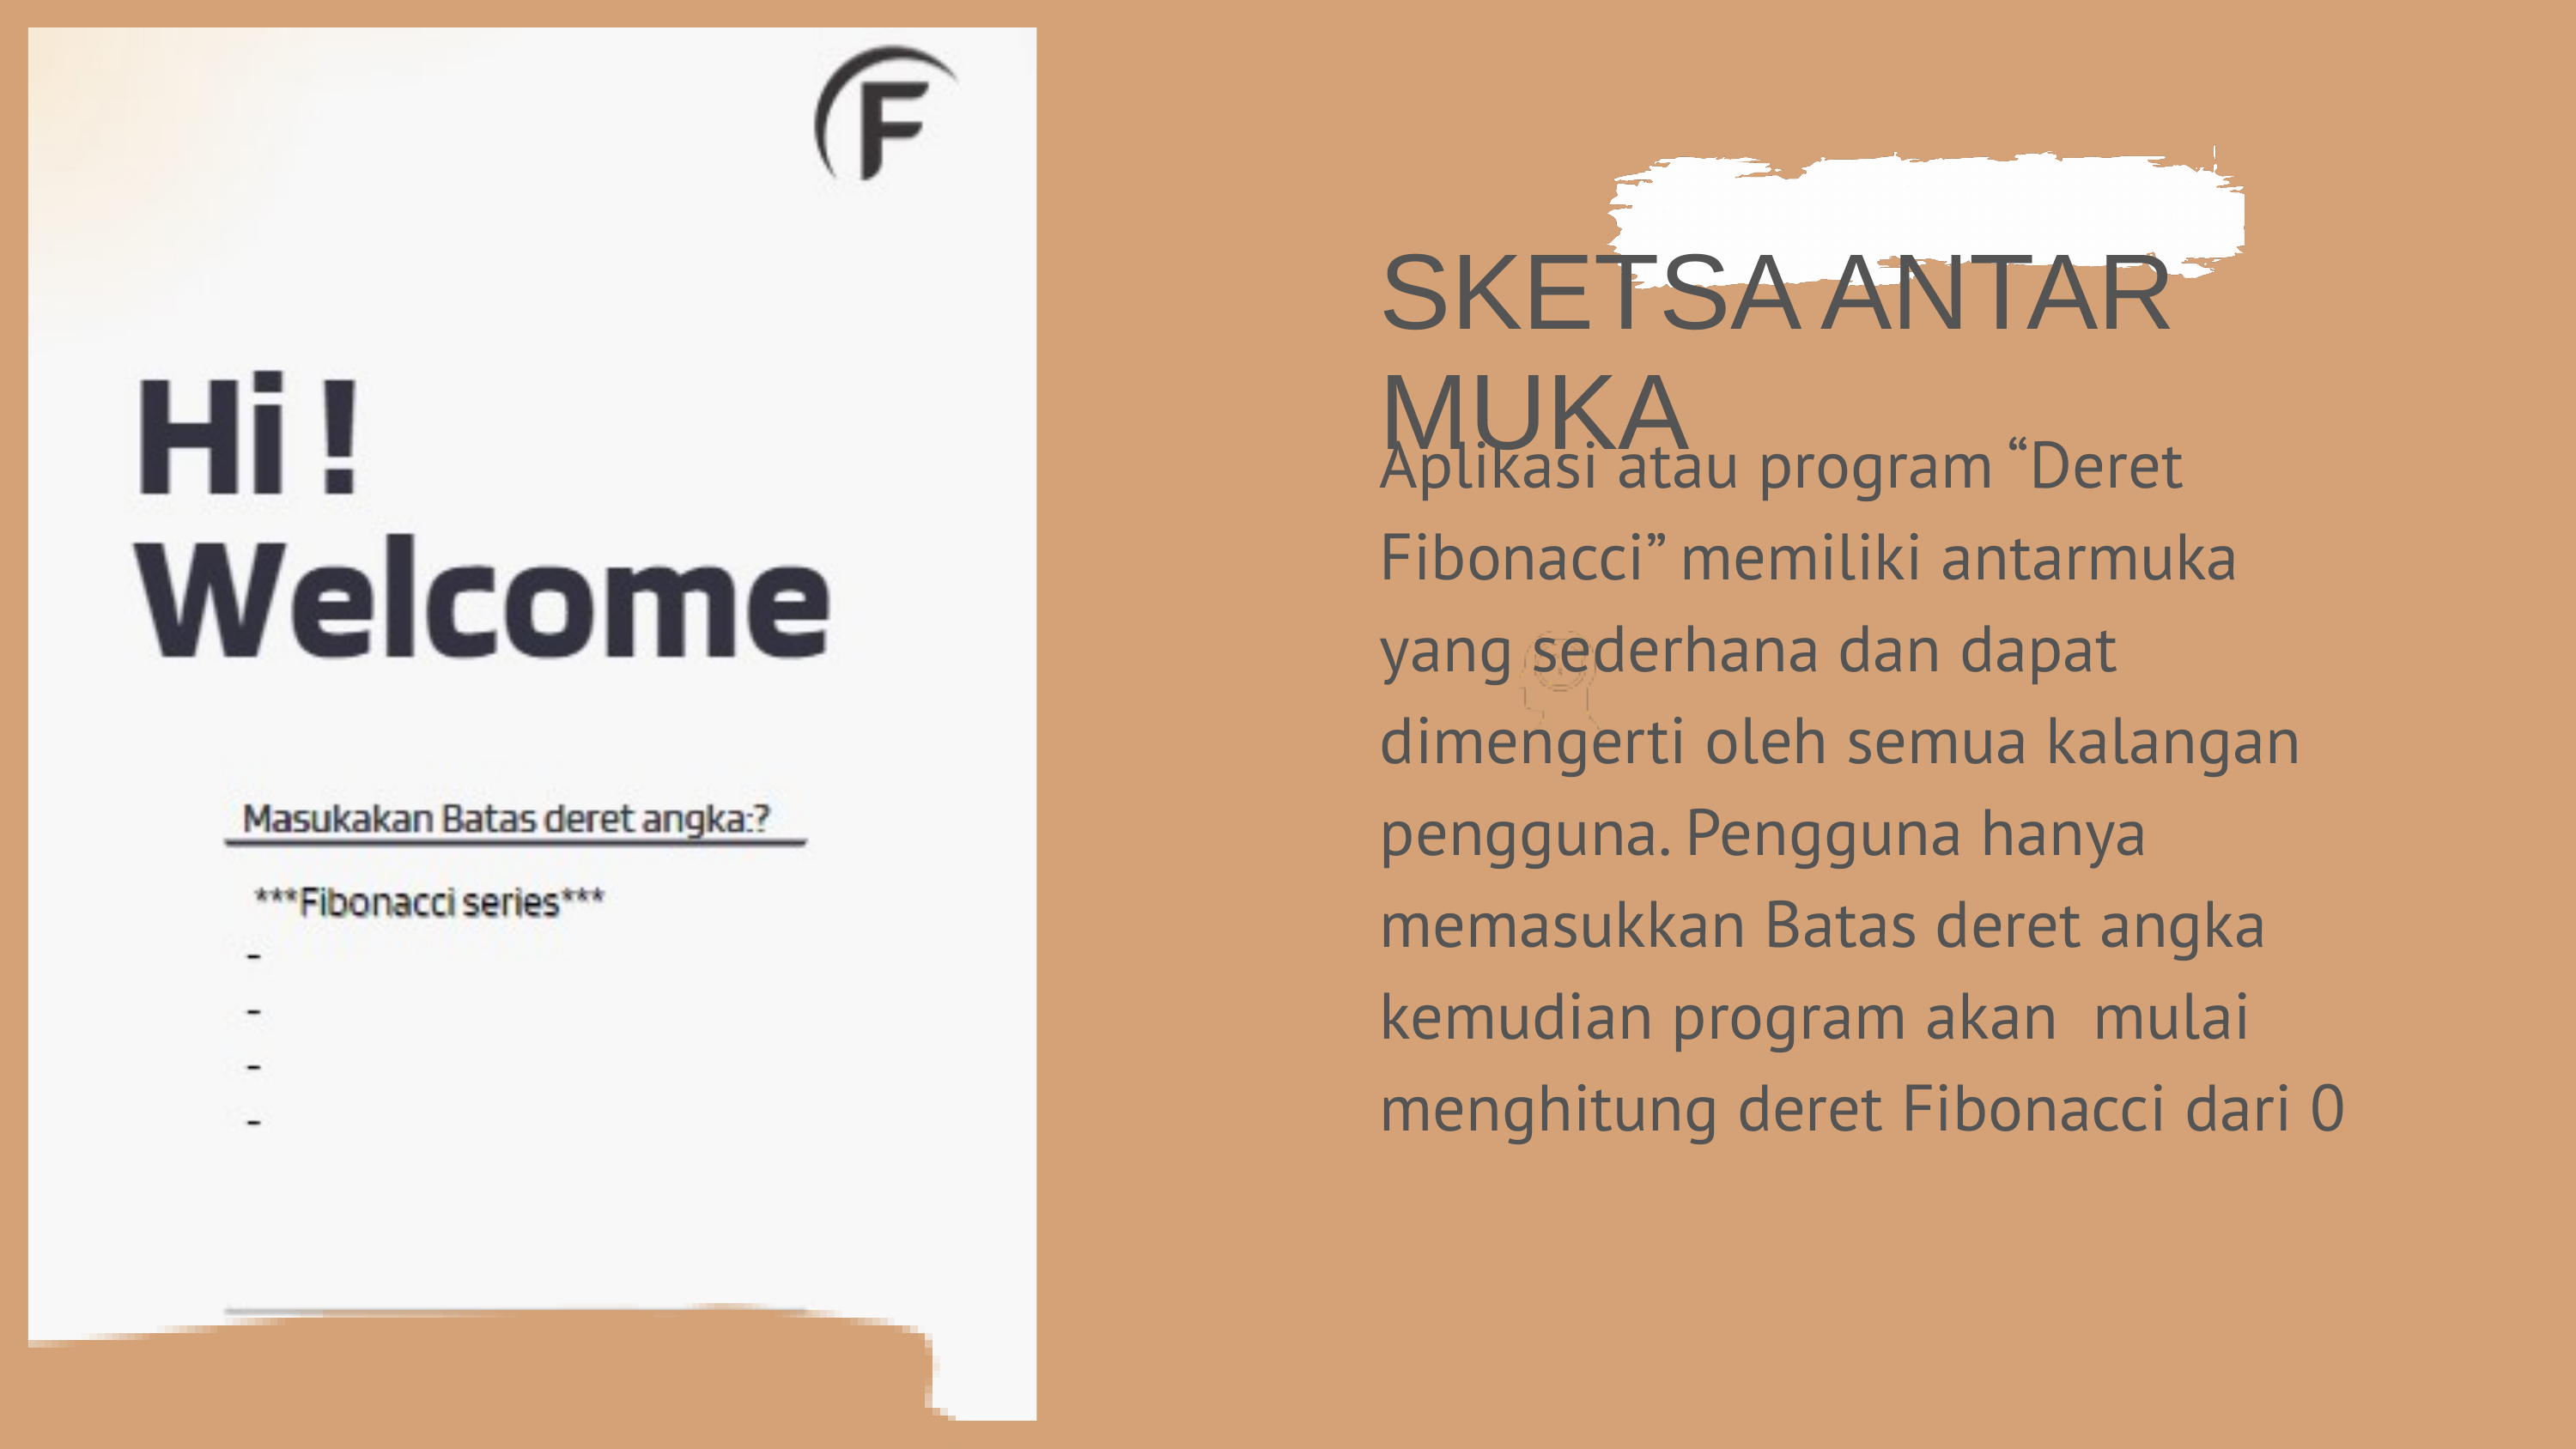

SKETSA ANTAR MUKA
Aplikasi atau program “Deret Fibonacci” memiliki antarmuka yang sederhana dan dapat dimengerti oleh semua kalangan pengguna. Pengguna hanya memasukkan Batas deret angka kemudian program akan  mulai menghitung deret Fibonacci dari 0